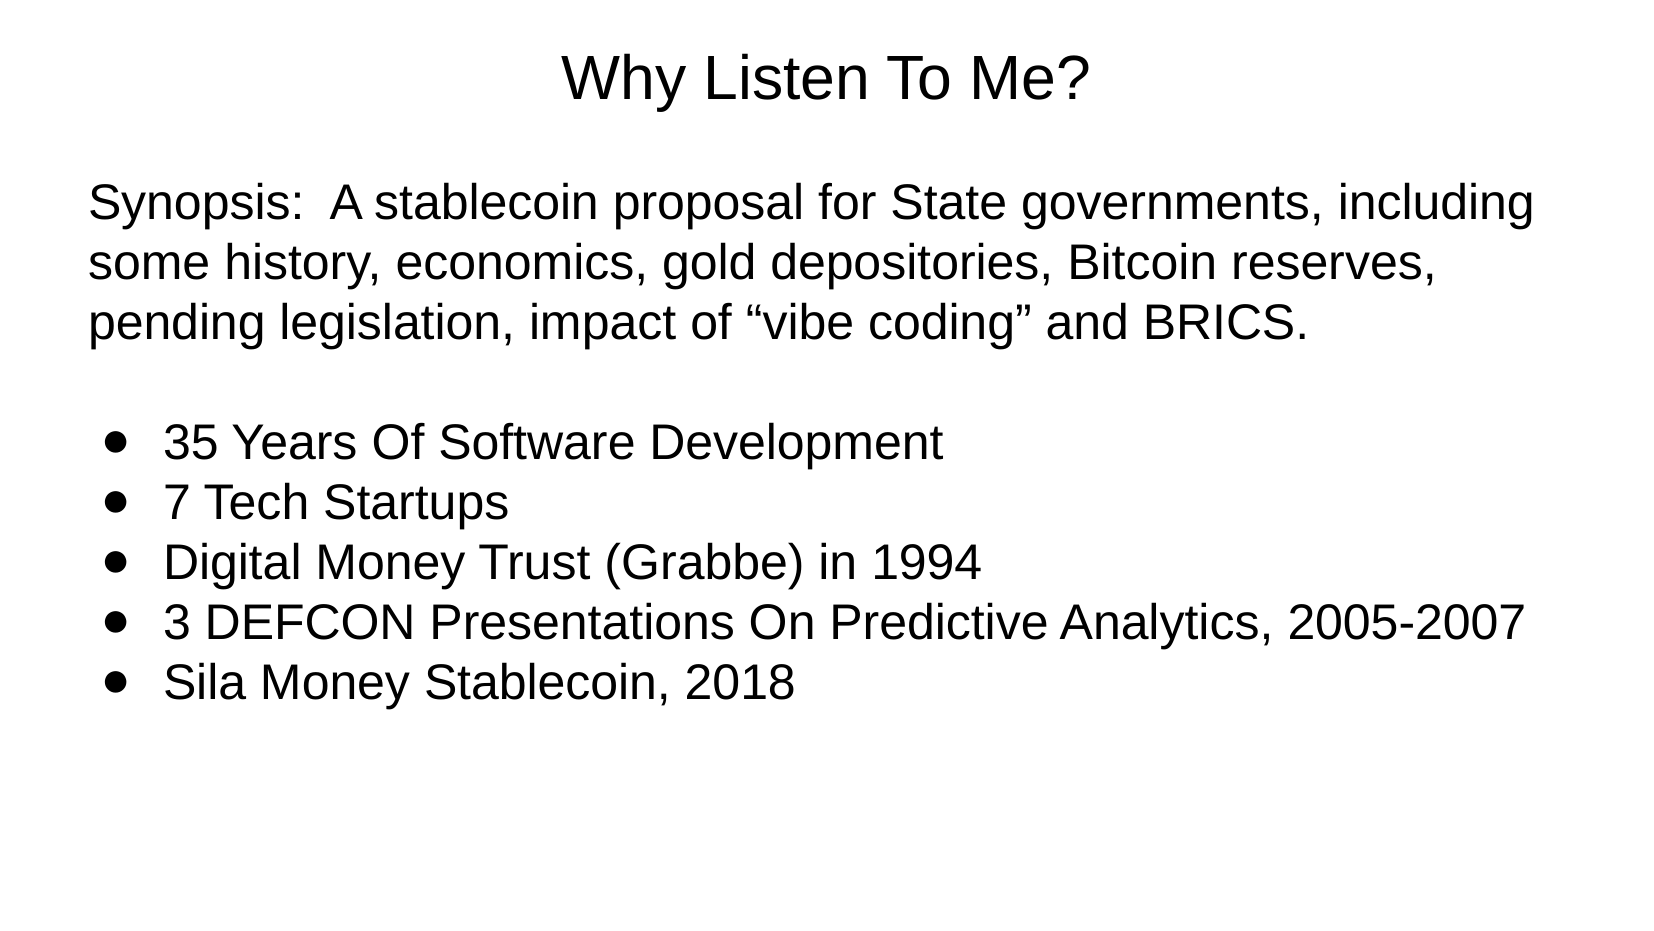

# Why Listen To Me?
Synopsis:  A stablecoin proposal for State governments, including some history, economics, gold depositories, Bitcoin reserves, pending legislation, impact of “vibe coding” and BRICS.

35 Years Of Software Development
7 Tech Startups
Digital Money Trust (Grabbe) in 1994
3 DEFCON Presentations On Predictive Analytics, 2005-2007
Sila Money Stablecoin, 2018